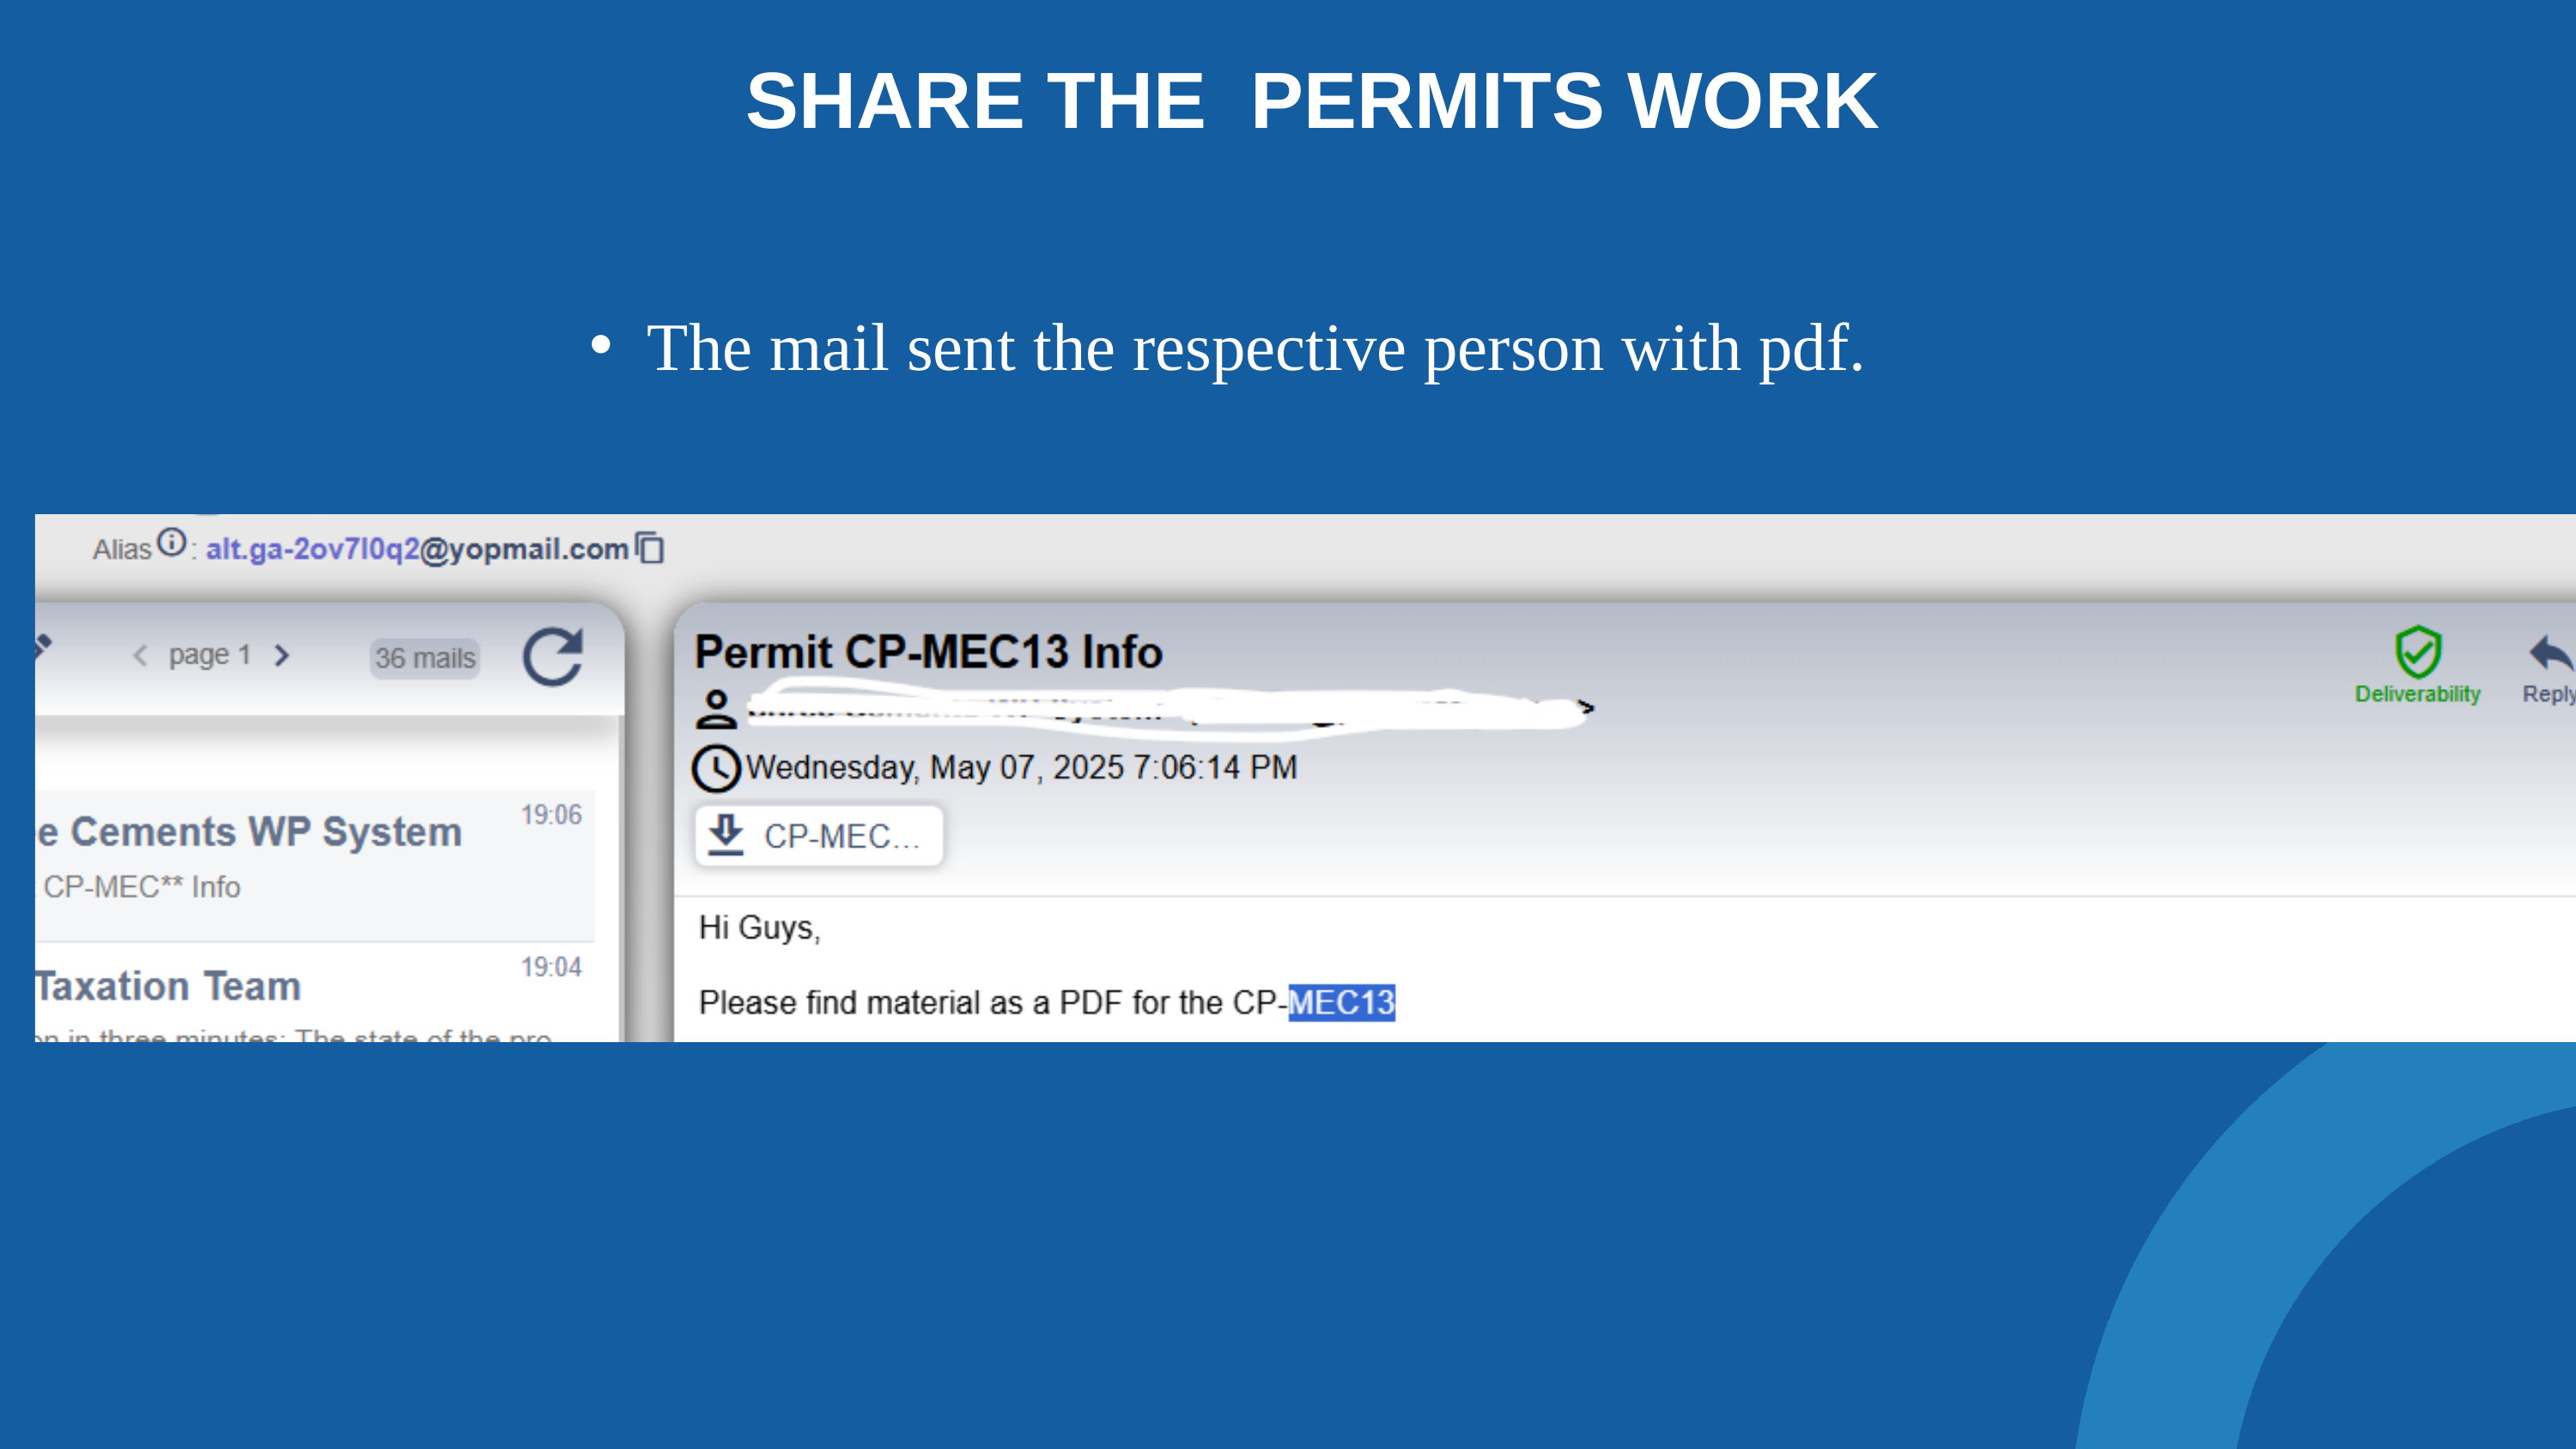

SHARE THE  PERMITS WORK
The mail sent the respective person with pdf.